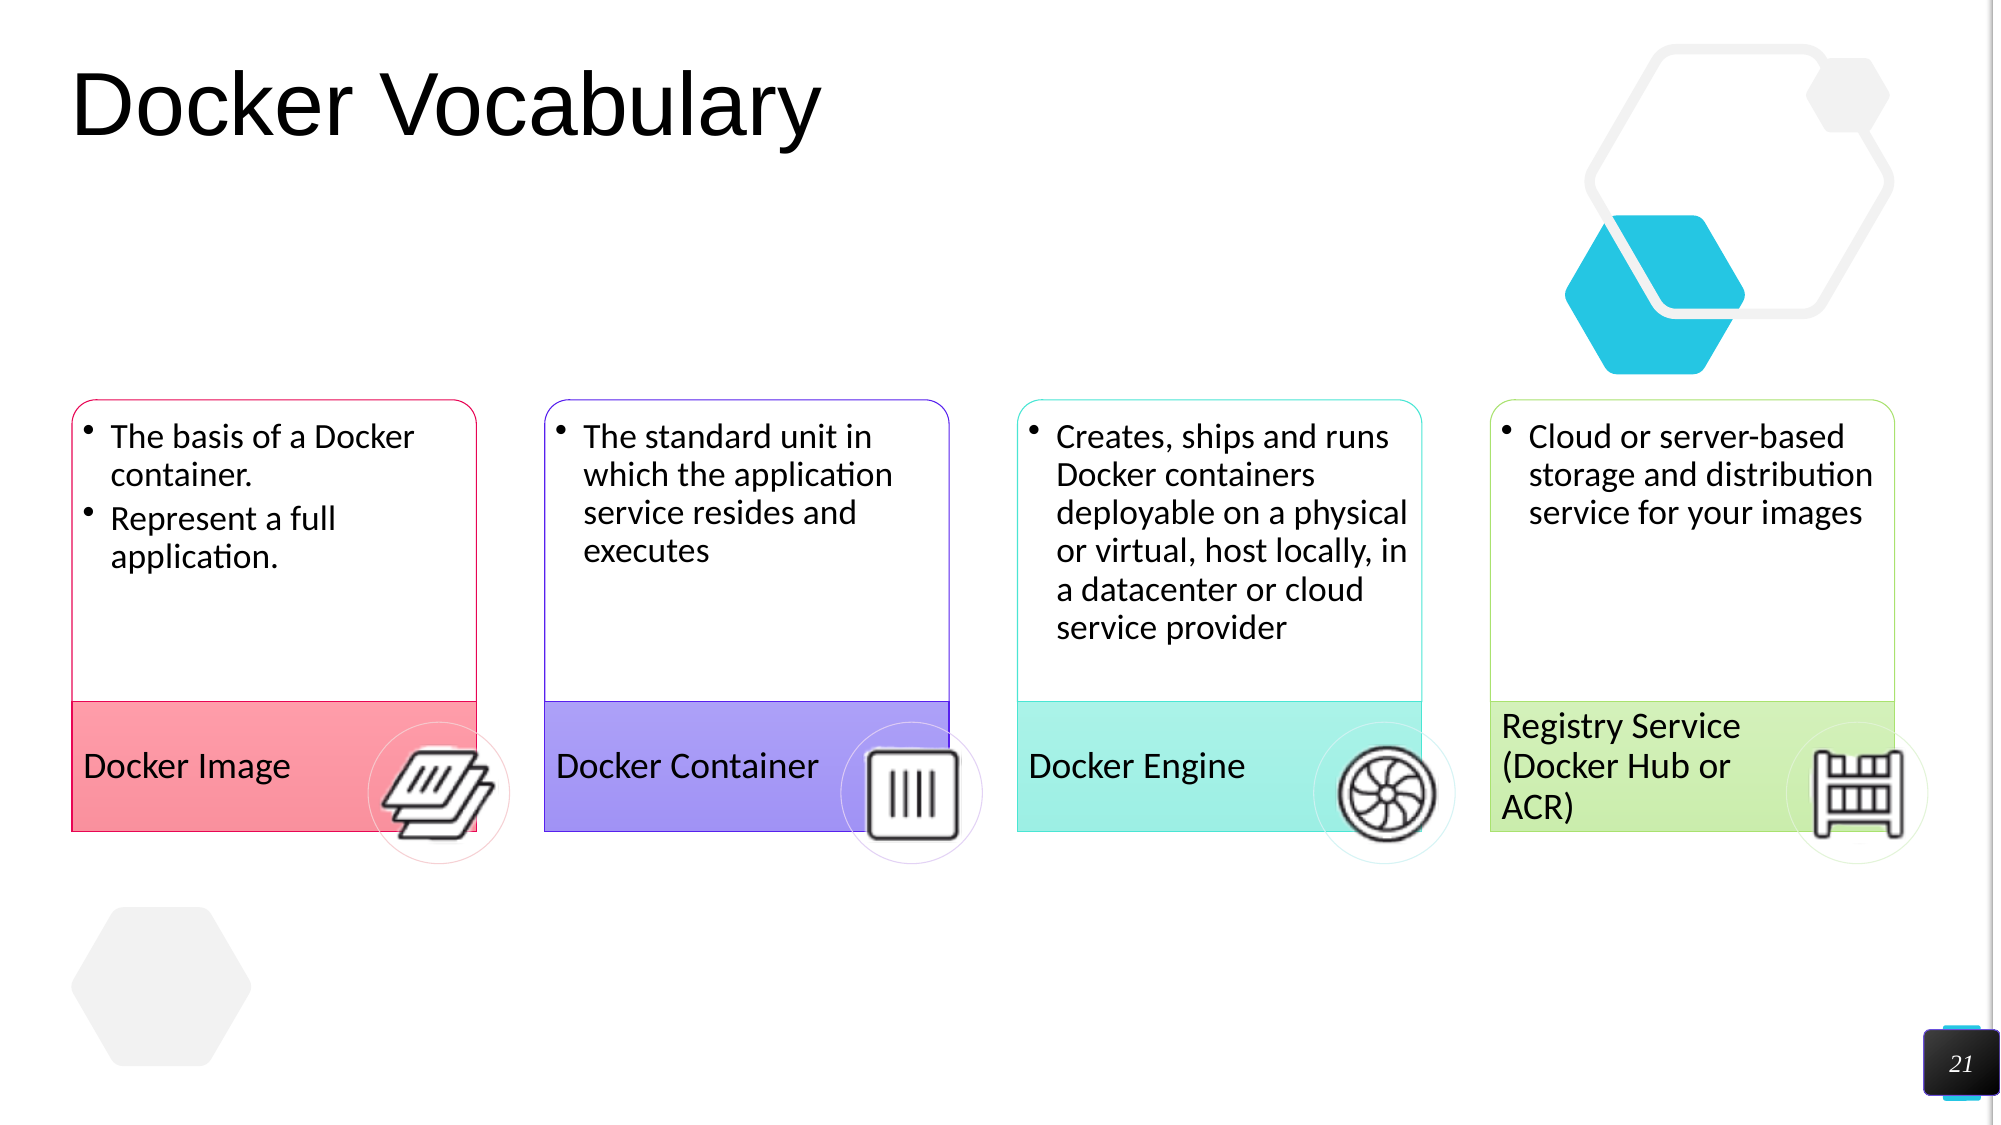

# Docker Vocabulary
The basis of a Docker container.
Represent a full application.
Docker Image
The standard unit in which the application service resides and executes
Docker Container
Creates, ships and runs Docker containers deployable on a physical or virtual, host locally, in a datacenter or cloud service provider
Docker Engine
Cloud or server-based storage and distribution service for your images
Registry Service (Docker Hub or ACR)
21